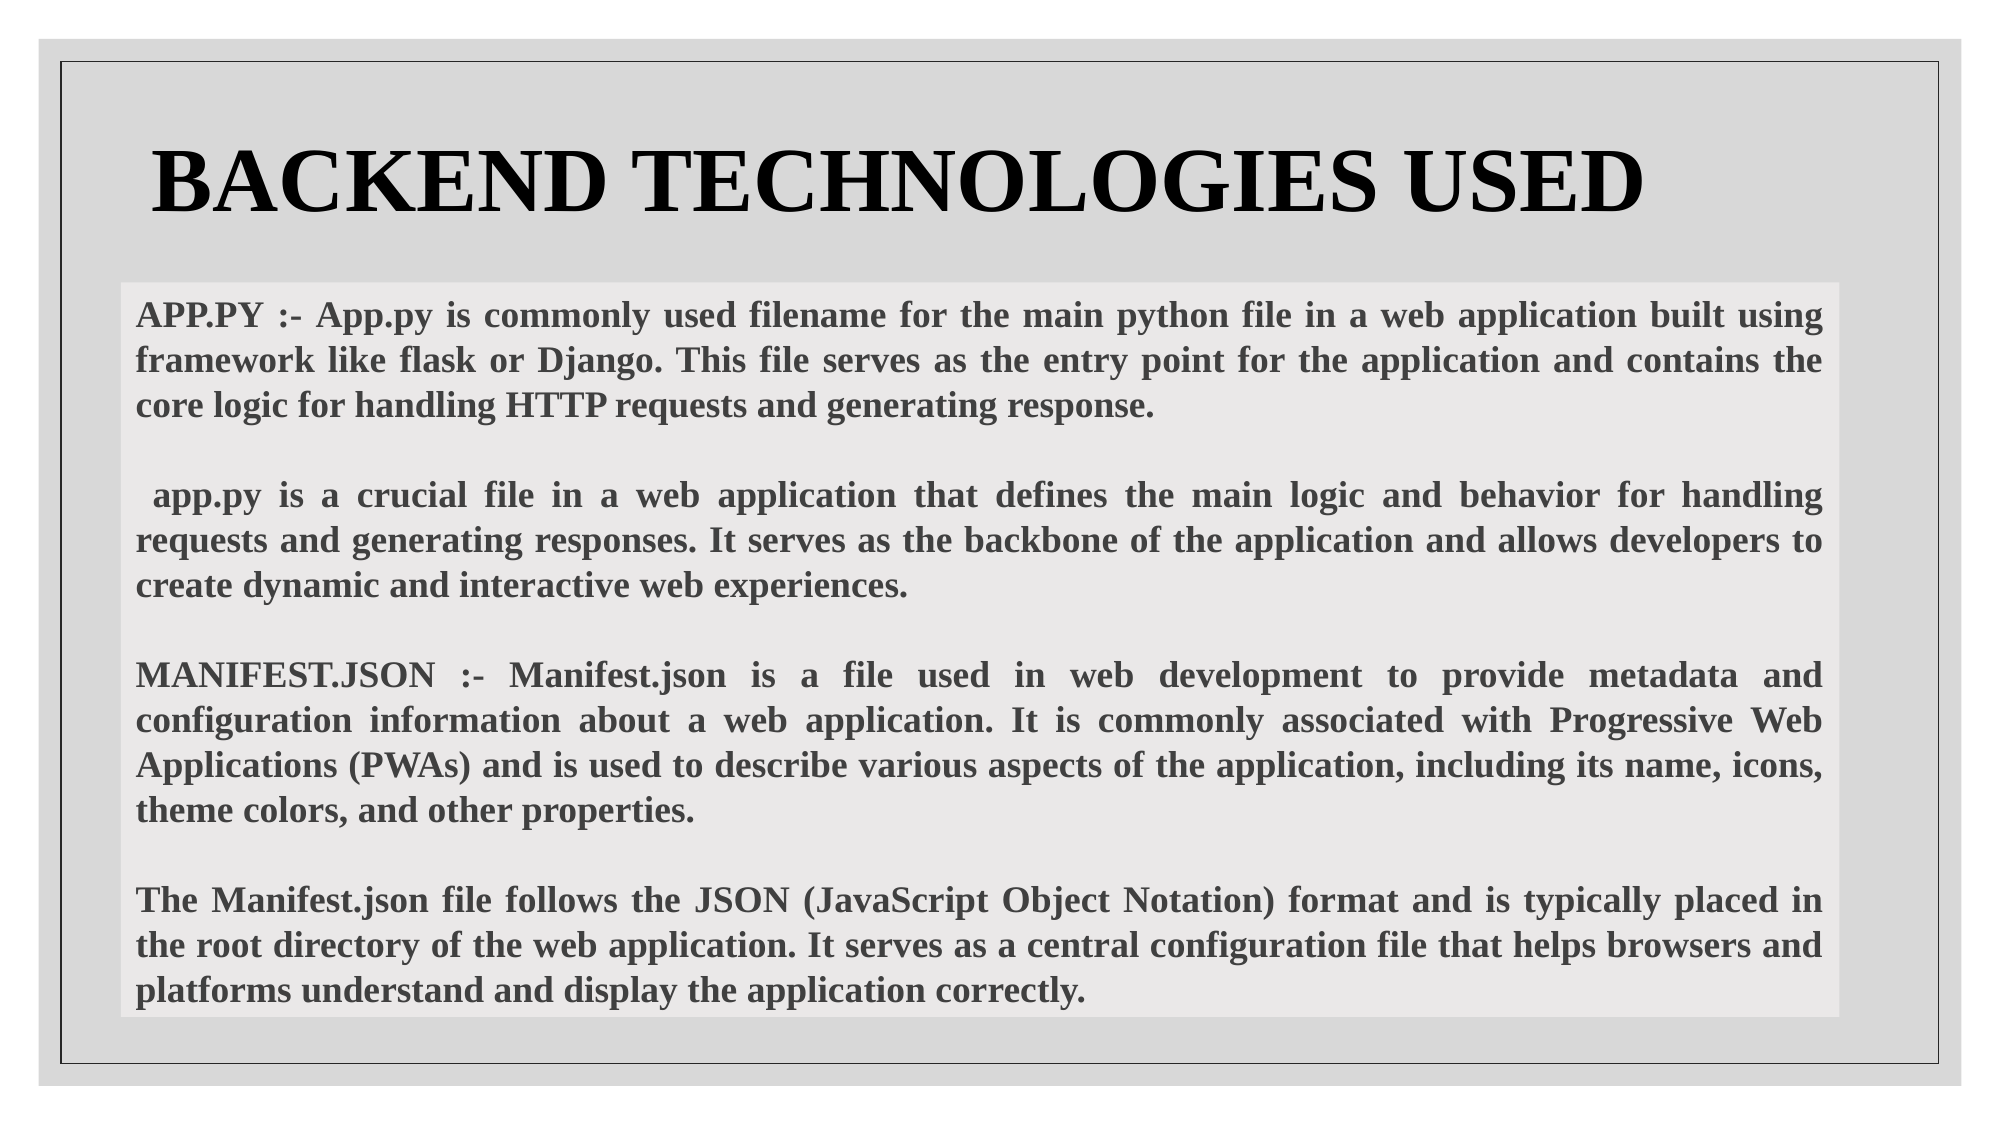

BACKEND TECHNOLOGIES USED
APP.PY :- App.py is commonly used filename for the main python file in a web application built using framework like flask or Django. This file serves as the entry point for the application and contains the core logic for handling HTTP requests and generating response.

 app.py is a crucial file in a web application that defines the main logic and behavior for handling requests and generating responses. It serves as the backbone of the application and allows developers to create dynamic and interactive web experiences.

MANIFEST.JSON :- Manifest.json is a file used in web development to provide metadata and configuration information about a web application. It is commonly associated with Progressive Web Applications (PWAs) and is used to describe various aspects of the application, including its name, icons, theme colors, and other properties.

The Manifest.json file follows the JSON (JavaScript Object Notation) format and is typically placed in the root directory of the web application. It serves as a central configuration file that helps browsers and platforms understand and display the application correctly.